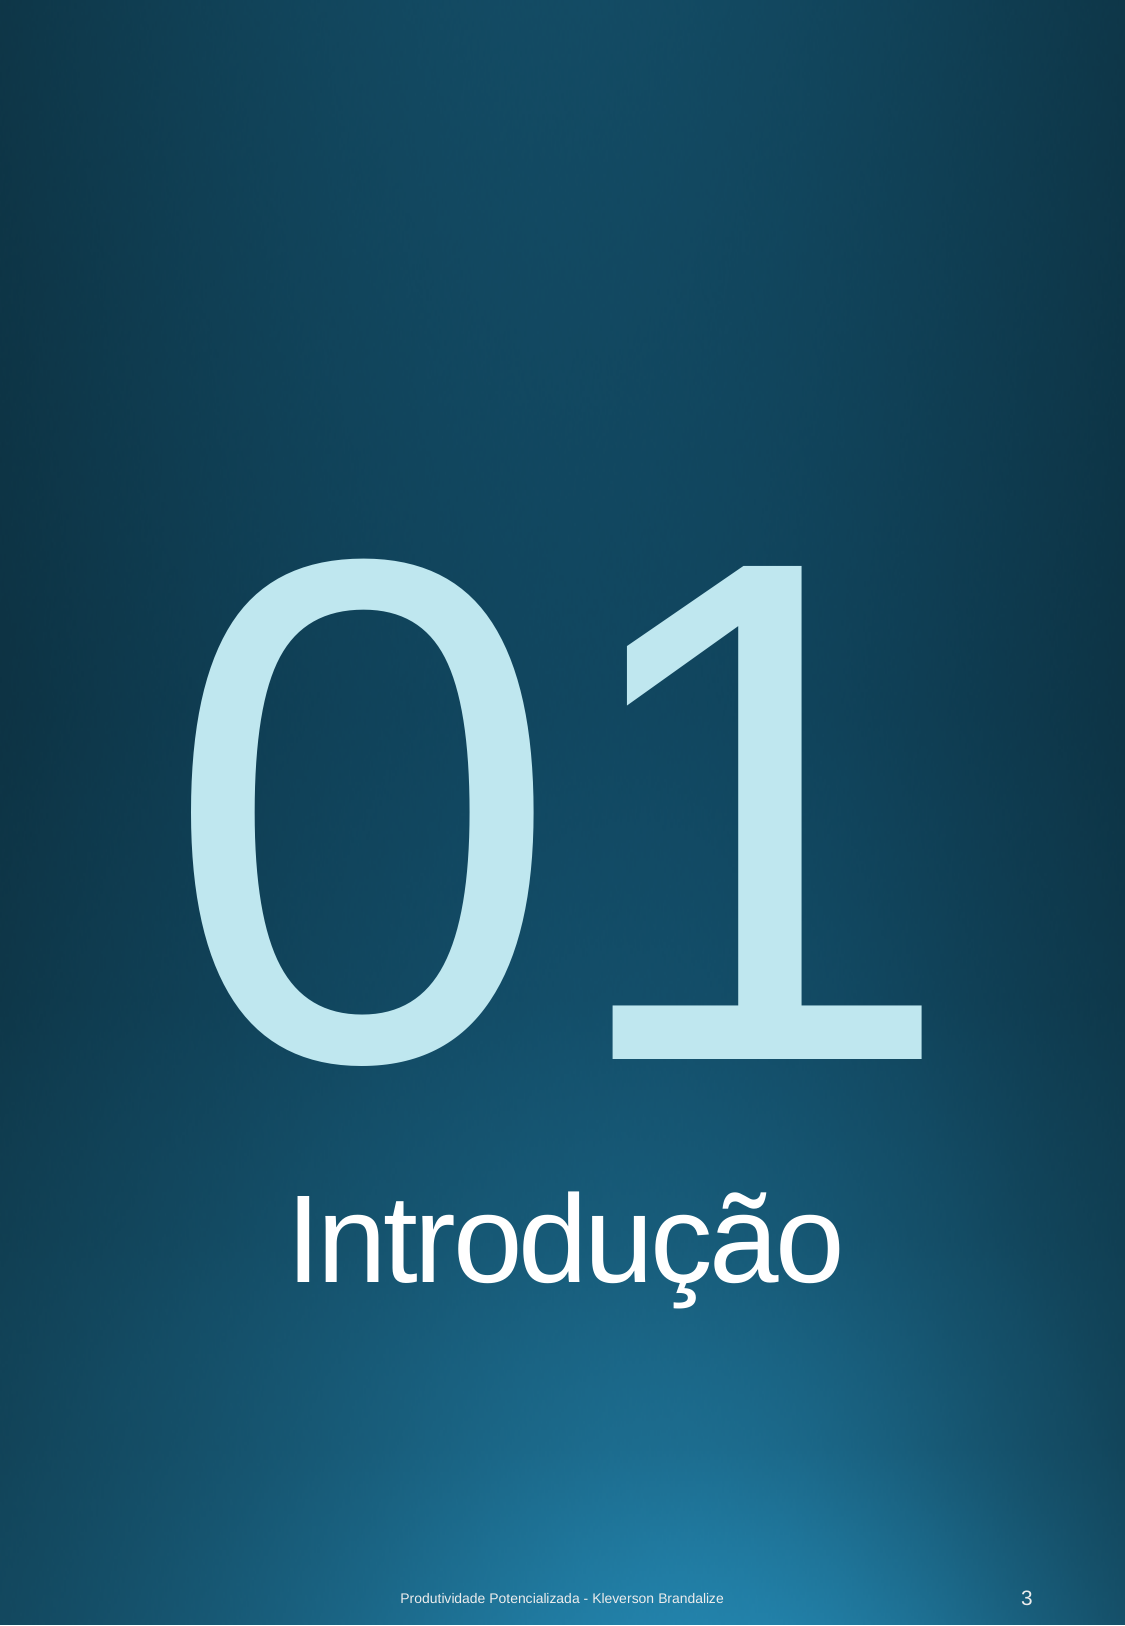

01
# Introdução
Produtividade Potencializada - Kleverson Brandalize
3